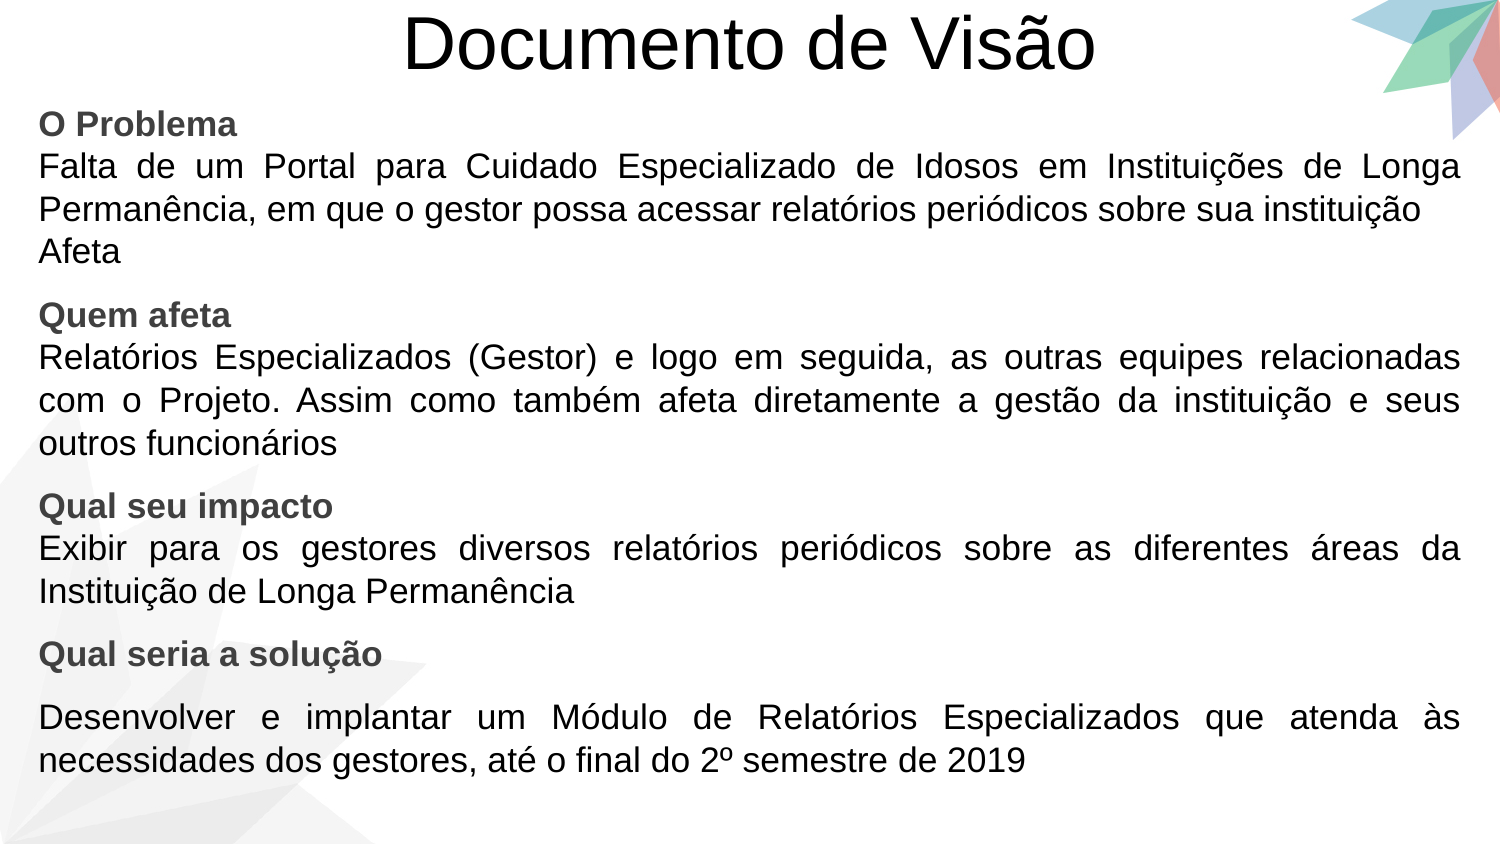

Documento de Visão
O Problema
Falta de um Portal para Cuidado Especializado de Idosos em Instituições de Longa Permanência, em que o gestor possa acessar relatórios periódicos sobre sua instituição
Afeta
Quem afeta
Relatórios Especializados (Gestor) e logo em seguida, as outras equipes relacionadas com o Projeto. Assim como também afeta diretamente a gestão da instituição e seus outros funcionários
Qual seu impacto
Exibir para os gestores diversos relatórios periódicos sobre as diferentes áreas da Instituição de Longa Permanência
Qual seria a solução
Desenvolver e implantar um Módulo de Relatórios Especializados que atenda às necessidades dos gestores, até o final do 2º semestre de 2019